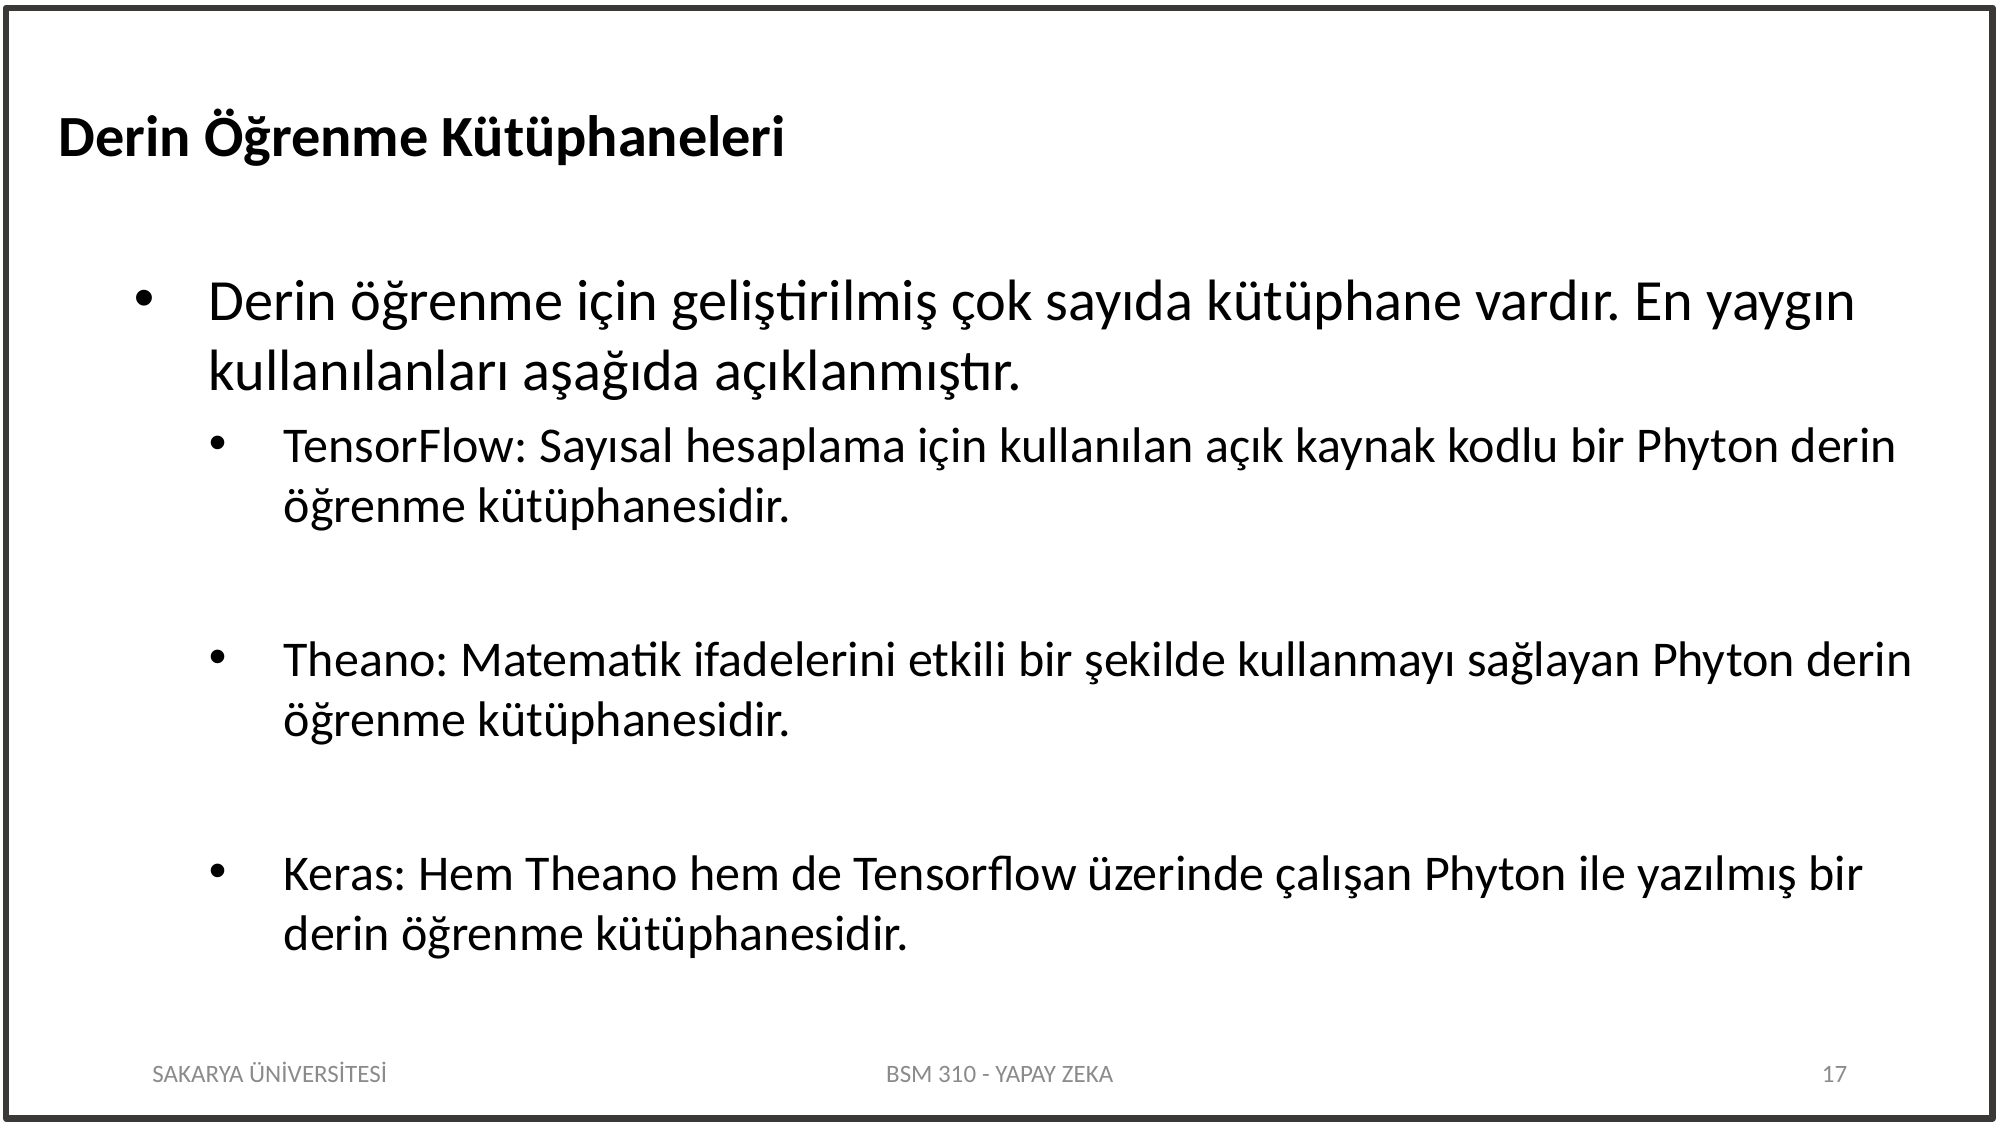

Derin Öğrenme Kütüphaneleri

Derin öğrenme için geliştirilmiş çok sayıda kütüphane vardır. En yaygın kullanılanları aşağıda açıklanmıştır.
TensorFlow: Sayısal hesaplama için kullanılan açık kaynak kodlu bir Phyton derin öğrenme kütüphanesidir.

Theano: Matematik ifadelerini etkili bir şekilde kullanmayı sağlayan Phyton derin öğrenme kütüphanesidir.

Keras: Hem Theano hem de Tensorflow üzerinde çalışan Phyton ile yazılmış bir derin öğrenme kütüphanesidir.

SAKARYA ÜNİVERSİTESİ
BSM 310 - YAPAY ZEKA
17